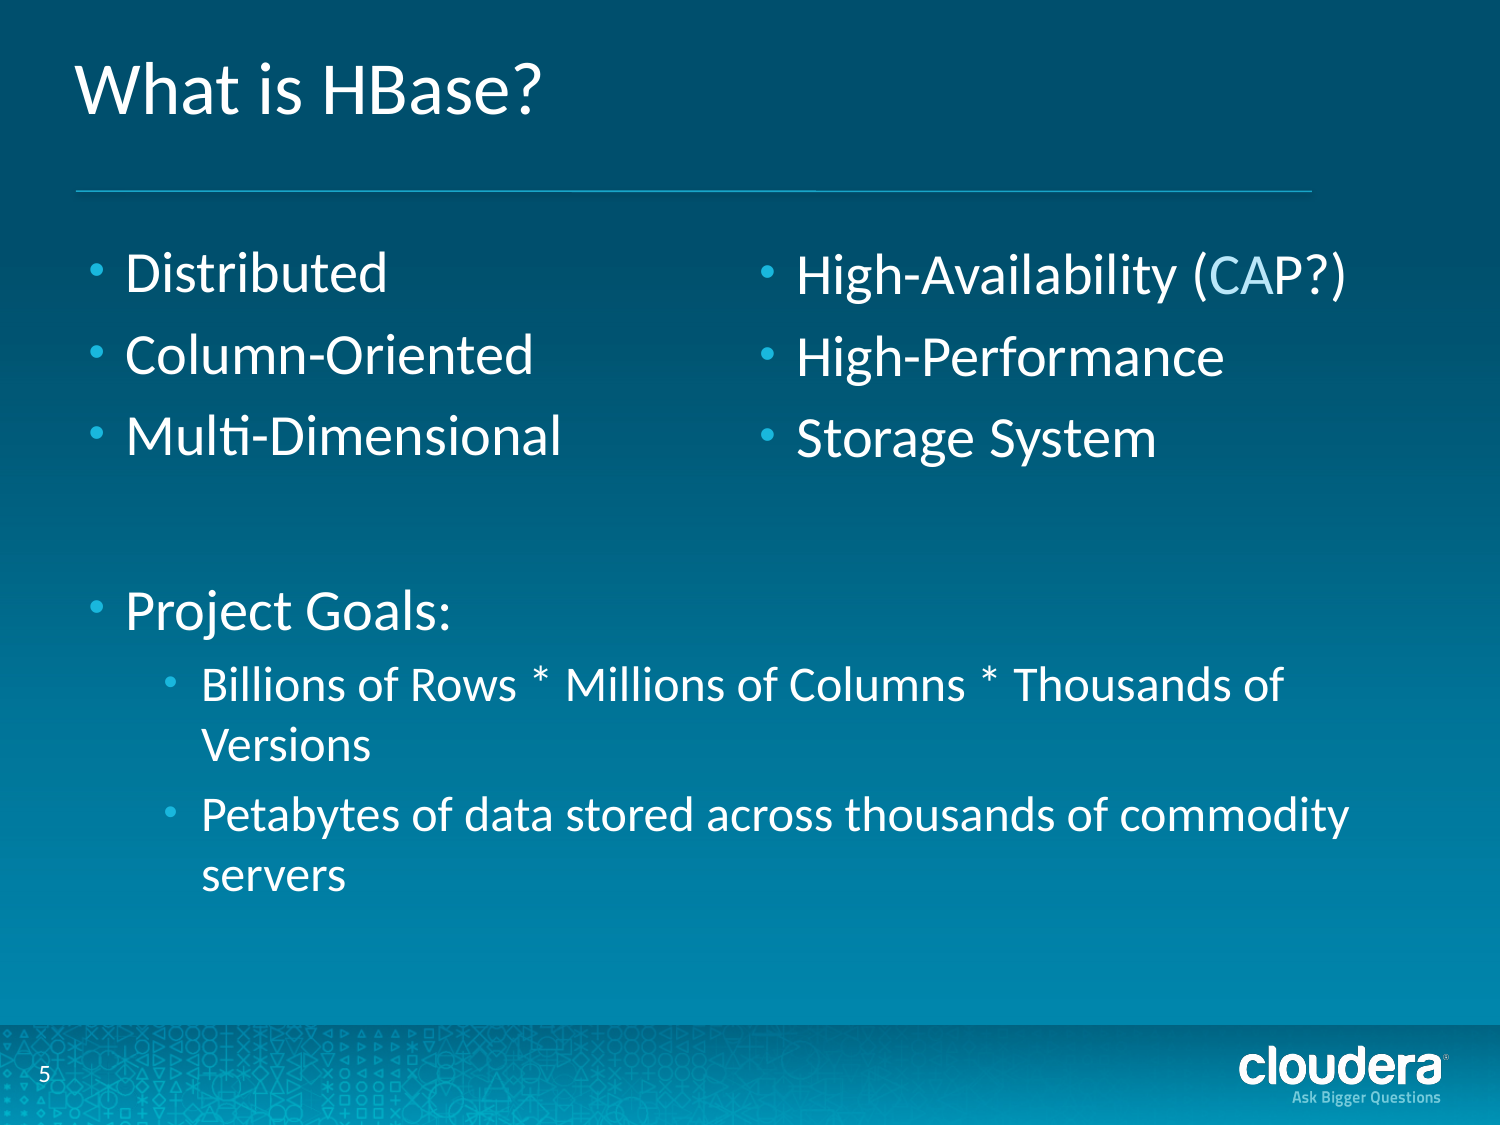

# What is HBase?
Distributed
Column-Oriented
Multi-Dimensional
High-Availability (CAP?)
High-Performance
Storage System
Project Goals:
Billions of Rows * Millions of Columns * Thousands of Versions
Petabytes of data stored across thousands of commodity servers

5